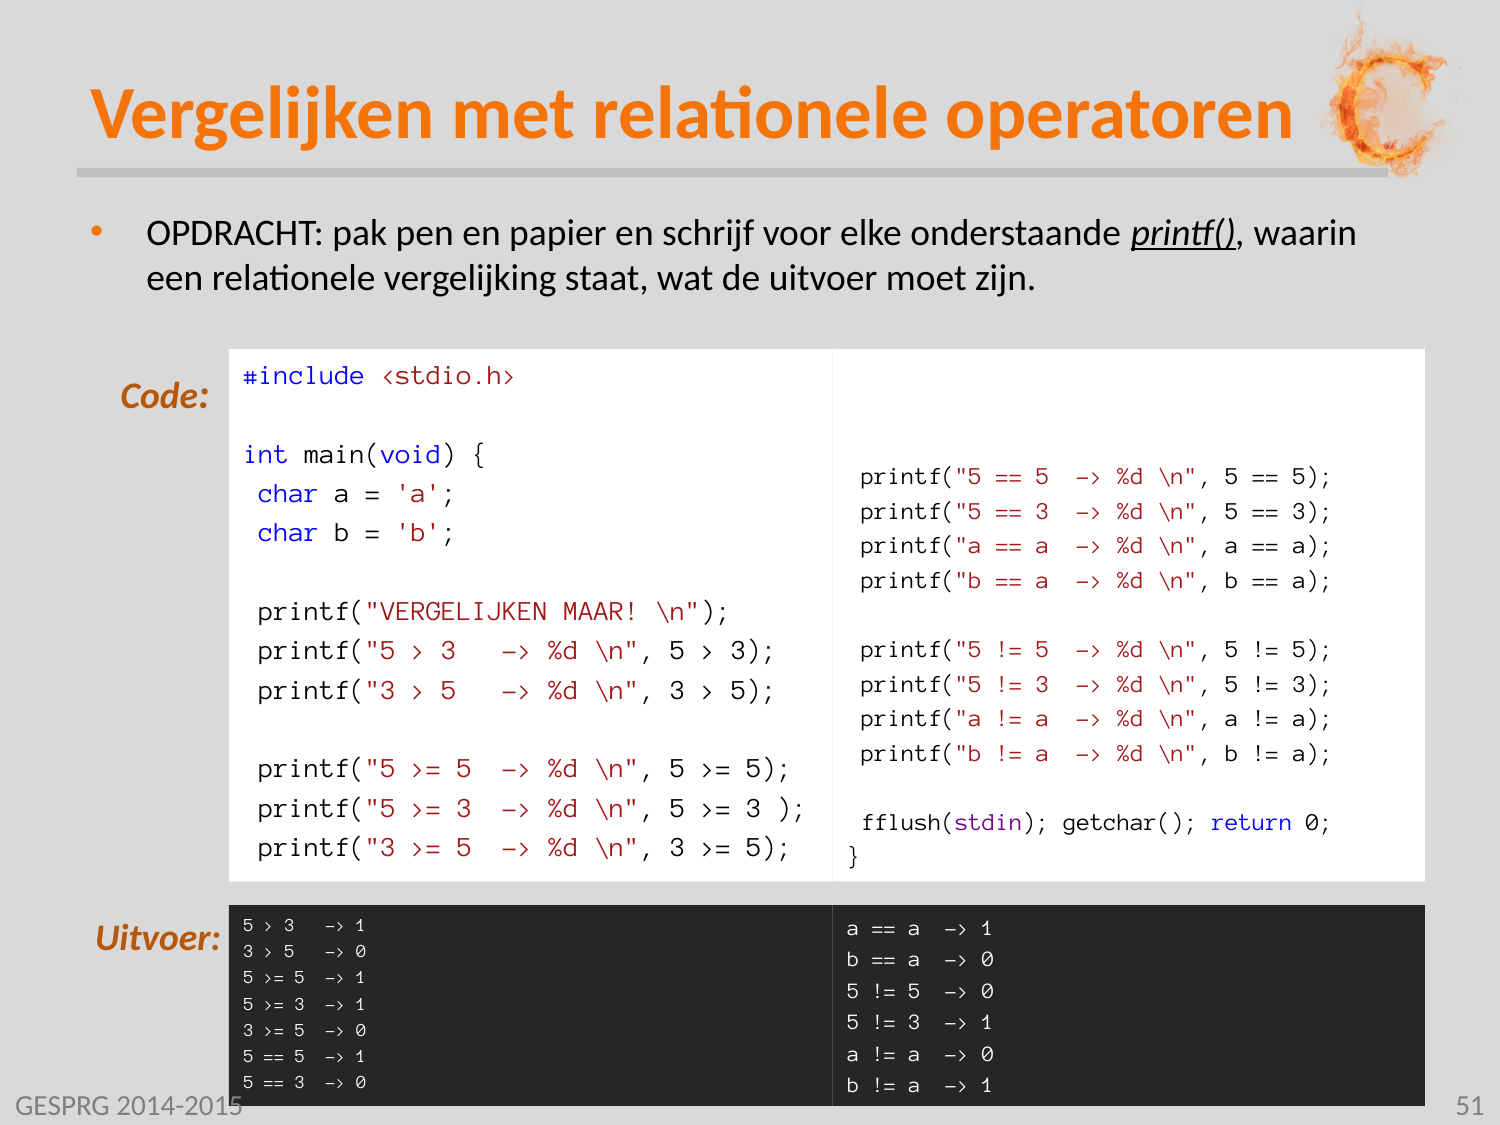

# Vergelijken met relationele operatoren
OPDRACHT: pak pen en papier en schrijf voor elke onderstaande printf(), waarin een relationele vergelijking staat, wat de uitvoer moet zijn.
#include <stdio.h>

int main(void) {
 char a = 'a';
 char b = 'b';

 printf("VERGELIJKEN MAAR! \n");
 printf("5 > 3   -> %d \n", 5 > 3);
 printf("3 > 5   -> %d \n", 3 > 5);

 printf("5 >= 5  -> %d \n", 5 >= 5);
 printf("5 >= 3  -> %d \n", 5 >= 3 );
 printf("3 >= 5  -> %d \n", 3 >= 5);

 printf("5 == 5  -> %d \n", 5 == 5);
 printf("5 == 3  -> %d \n", 5 == 3);
 printf("a == a  -> %d \n", a == a);
 printf("b == a  -> %d \n", b == a);

 printf("5 != 5  -> %d \n", 5 != 5);
 printf("5 != 3  -> %d \n", 5 != 3);
 printf("a != a  -> %d \n", a != a);
 printf("b != a  -> %d \n", b != a);

 fflush(stdin); getchar(); return 0;
}
5 > 3   -> 1
3 > 5   -> 0
5 >= 5  -> 1
5 >= 3  -> 1
3 >= 5  -> 0
5 == 5  -> 1
5 == 3  -> 0

a == a  -> 1
b == a  -> 0
5 != 5  -> 0
5 != 3  -> 1
a != a  -> 0
b != a  -> 1

GESPRG 2014-2015
51